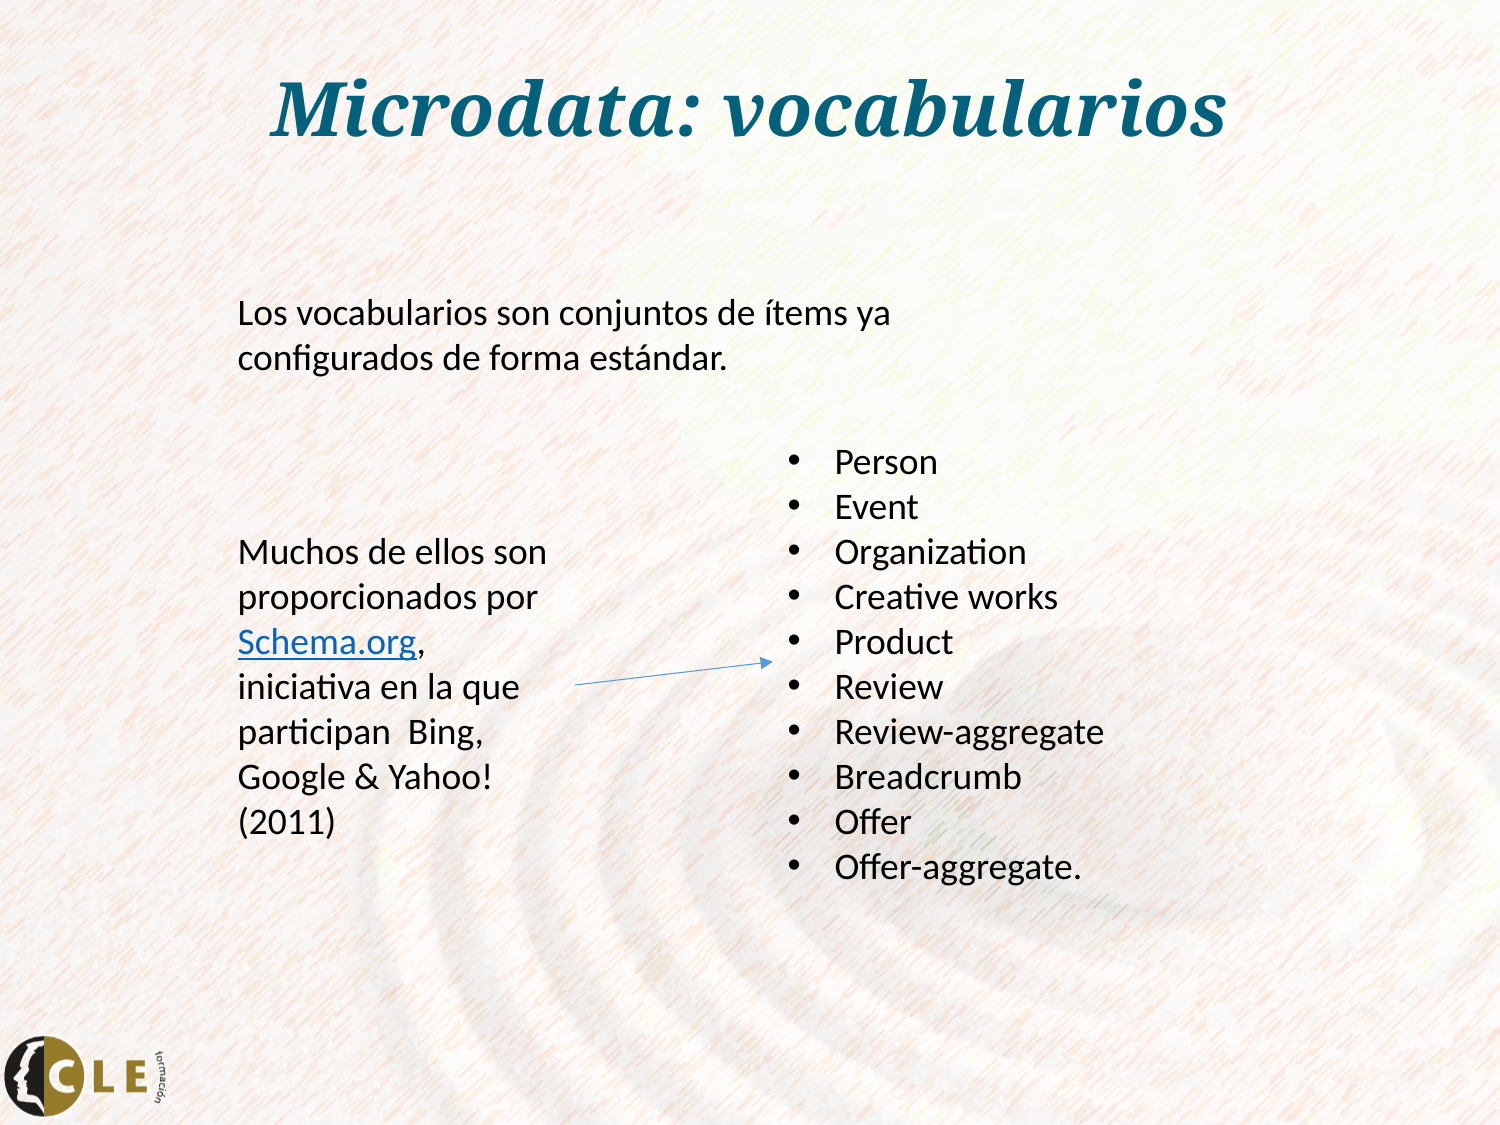

# Microdata: vocabularios
Los vocabularios son conjuntos de ítems ya configurados de forma estándar.
Person
Event
Organization
Creative works
Product
Review
Review-aggregate
Breadcrumb
Offer
Offer-aggregate.
Muchos de ellos son proporcionados por Schema.org, iniciativa en la que participan  Bing, Google & Yahoo! (2011)